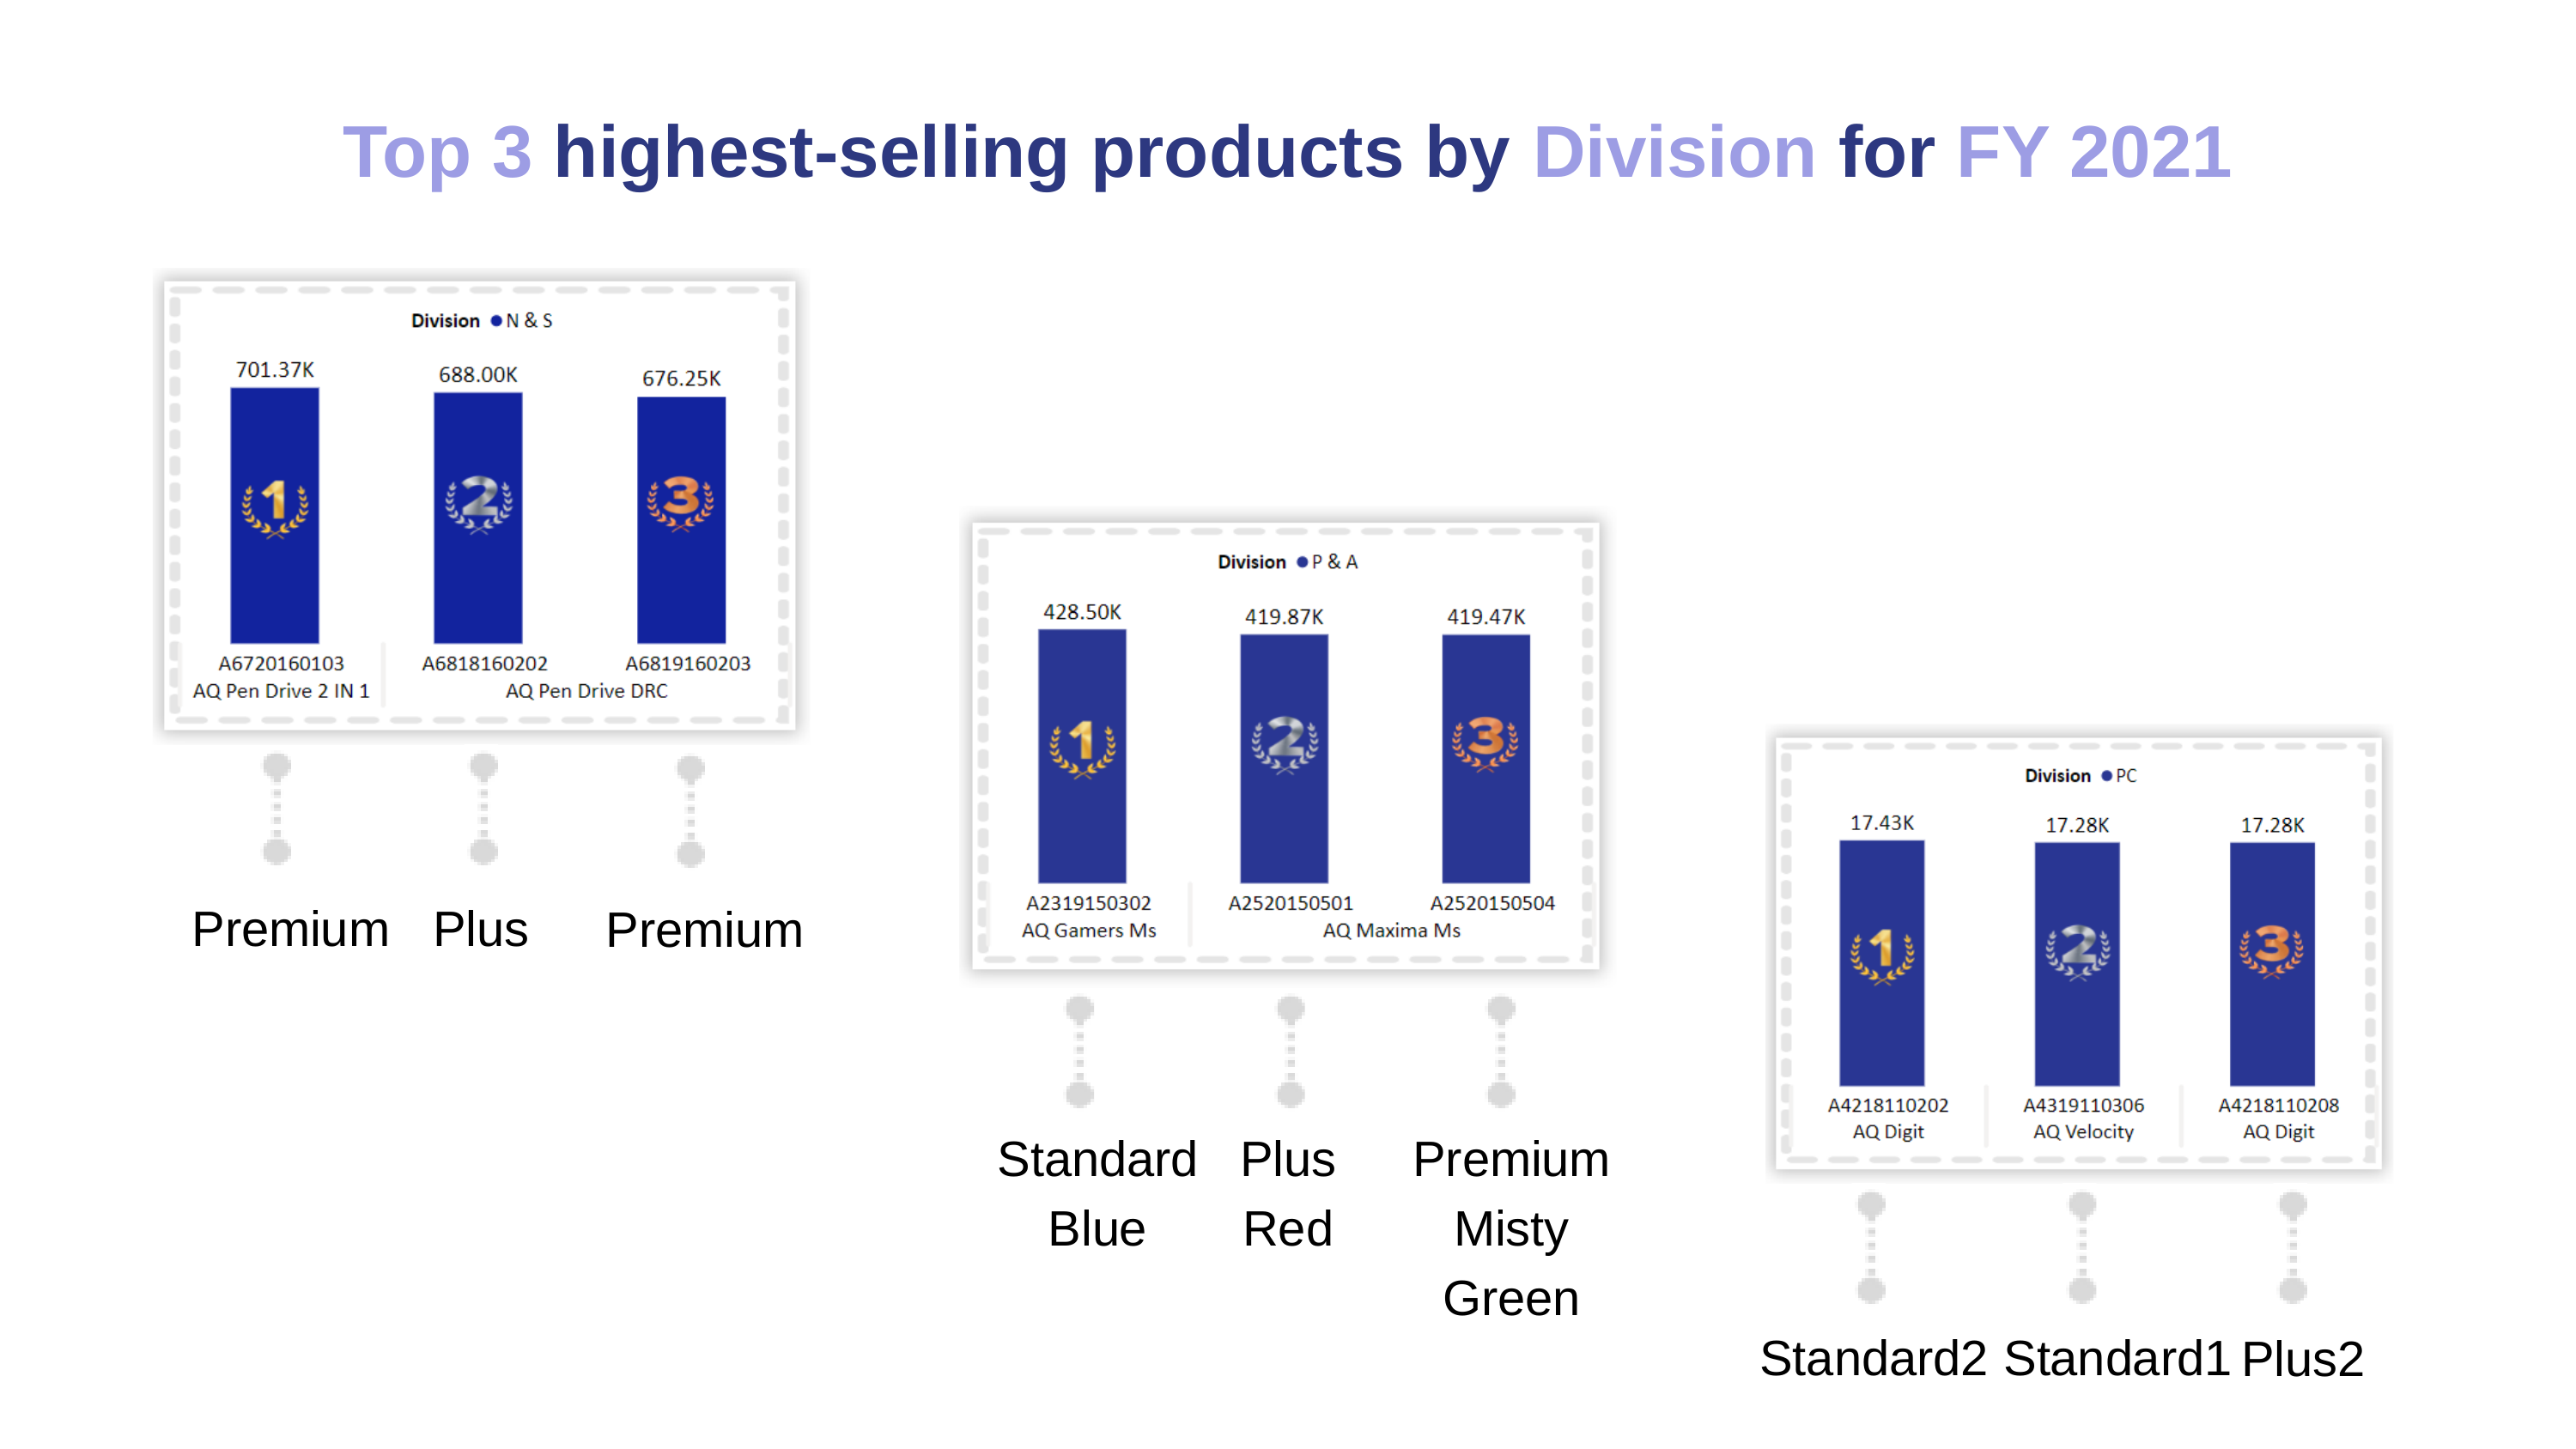

Top 3 highest-selling products by Division for FY 2021

Premium
Plus
Premium

Standard
Blue
Plus
Red
Premium
Misty Green

Standard2
Standard1
Plus2